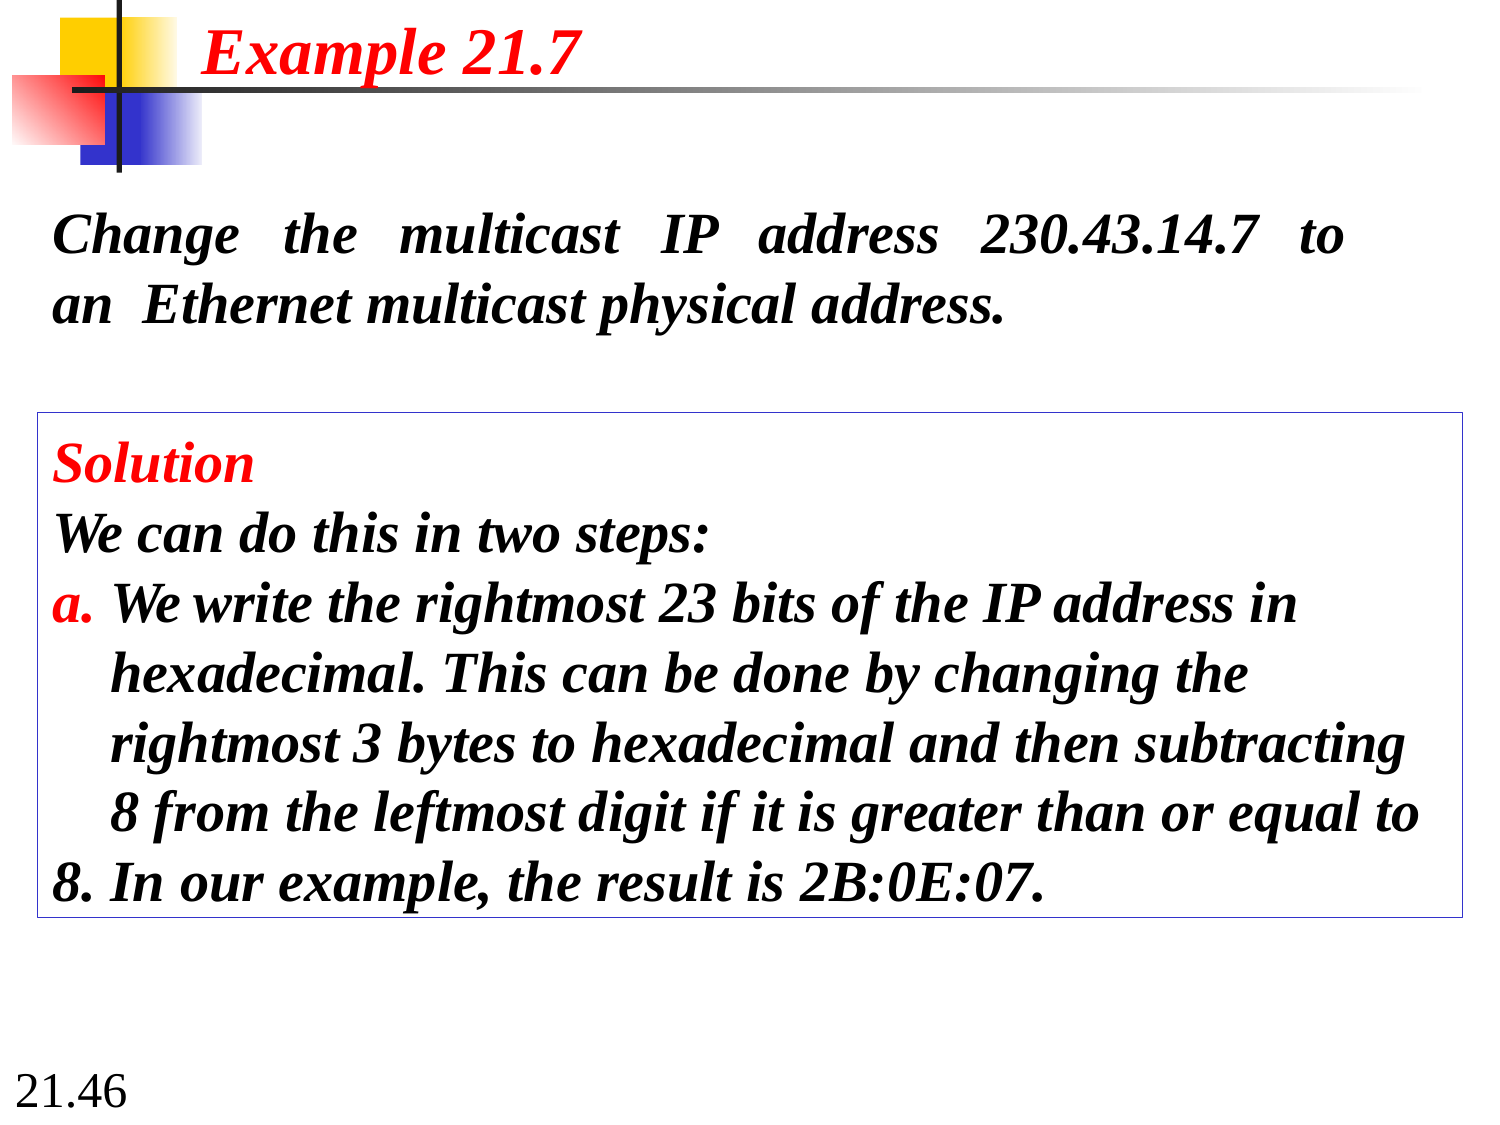

# Example 21.7
Change	the	multicast	IP	address	230.43.14.7	to	an  Ethernet multicast physical address.

Solution
We can do this in two steps:
a. We write the rightmost 23 bits of the IP address in  hexadecimal. This can be done by changing the  rightmost 3 bytes to hexadecimal and then subtracting  8 from the leftmost digit if it is greater than or equal to
8. In our example, the result is 2B:0E:07.

21.46